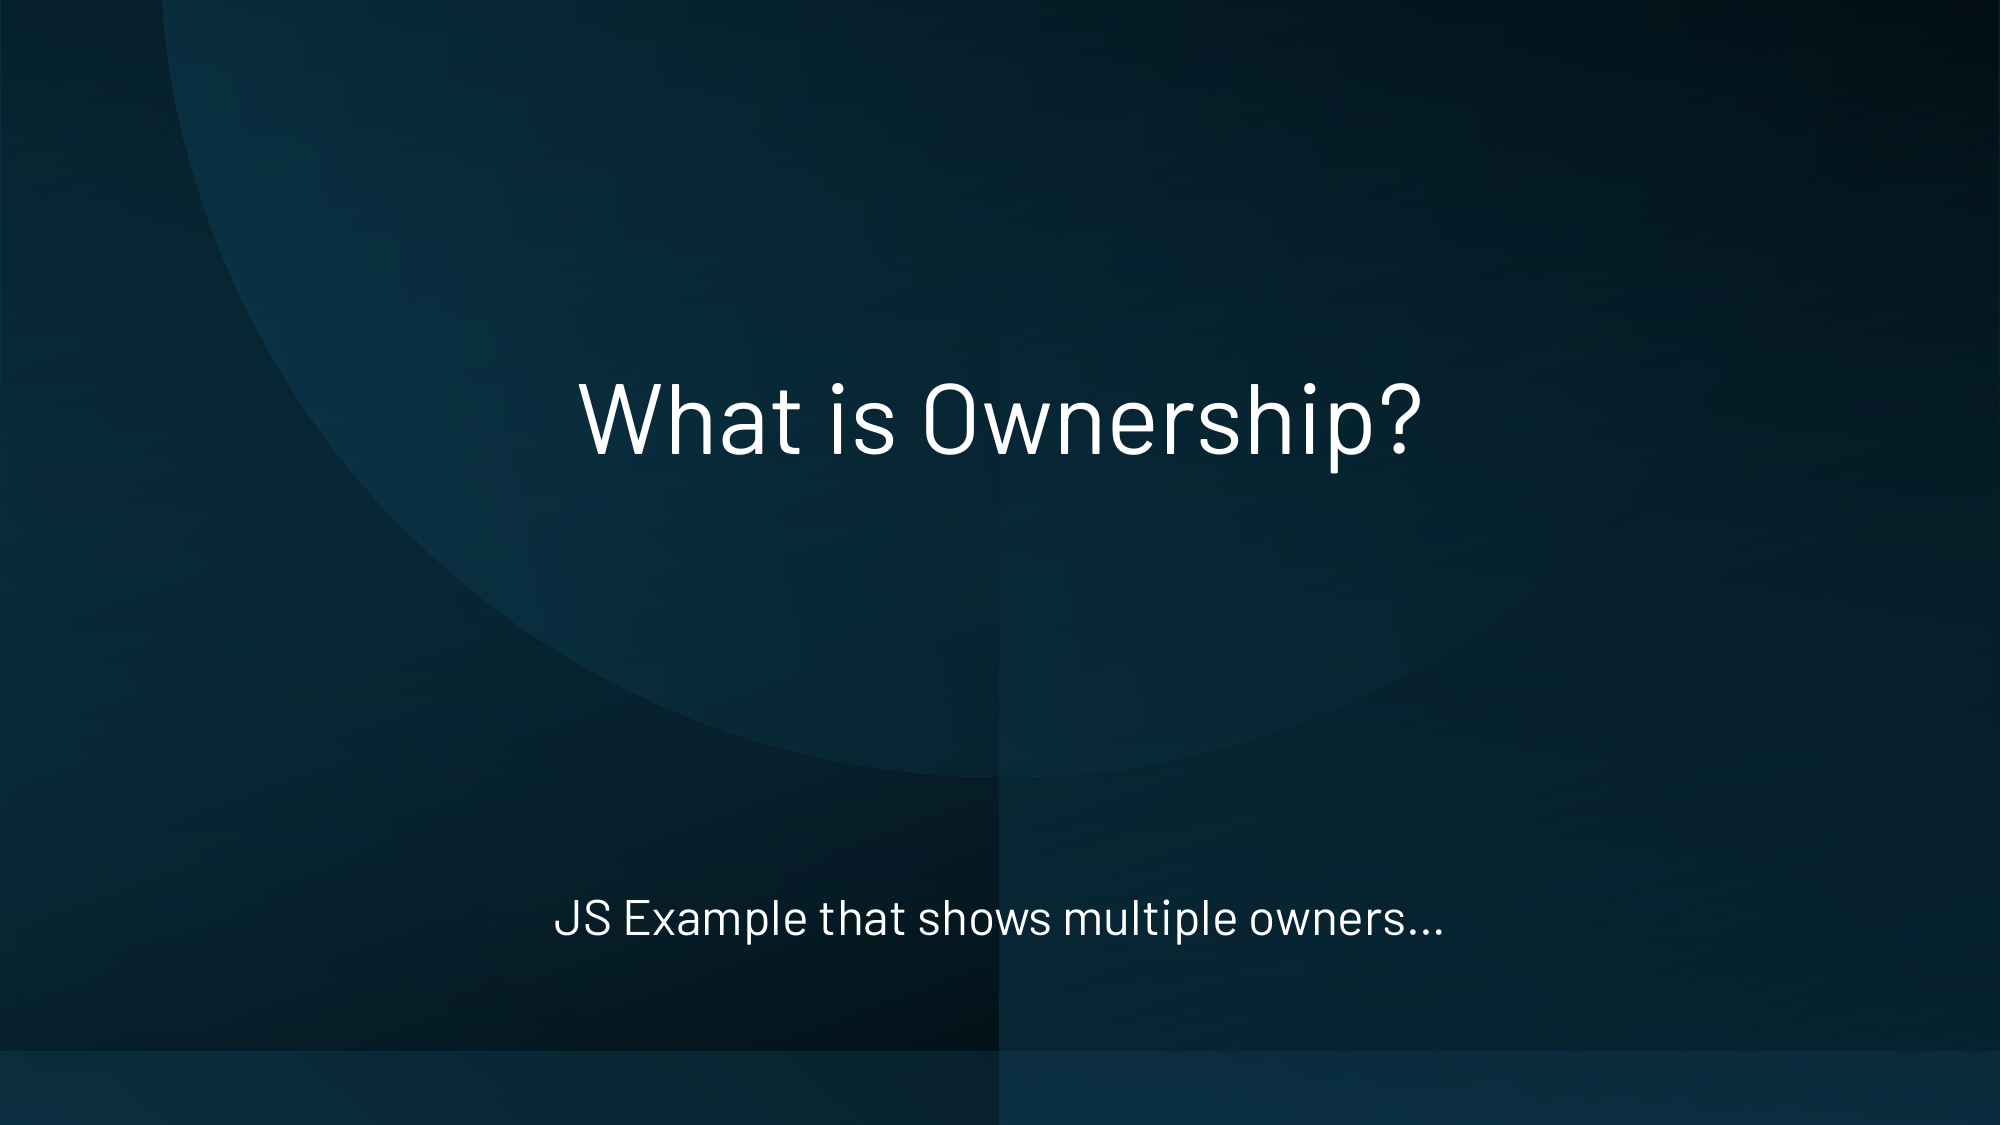

# What is Ownership?
JS Example that shows multiple owners…